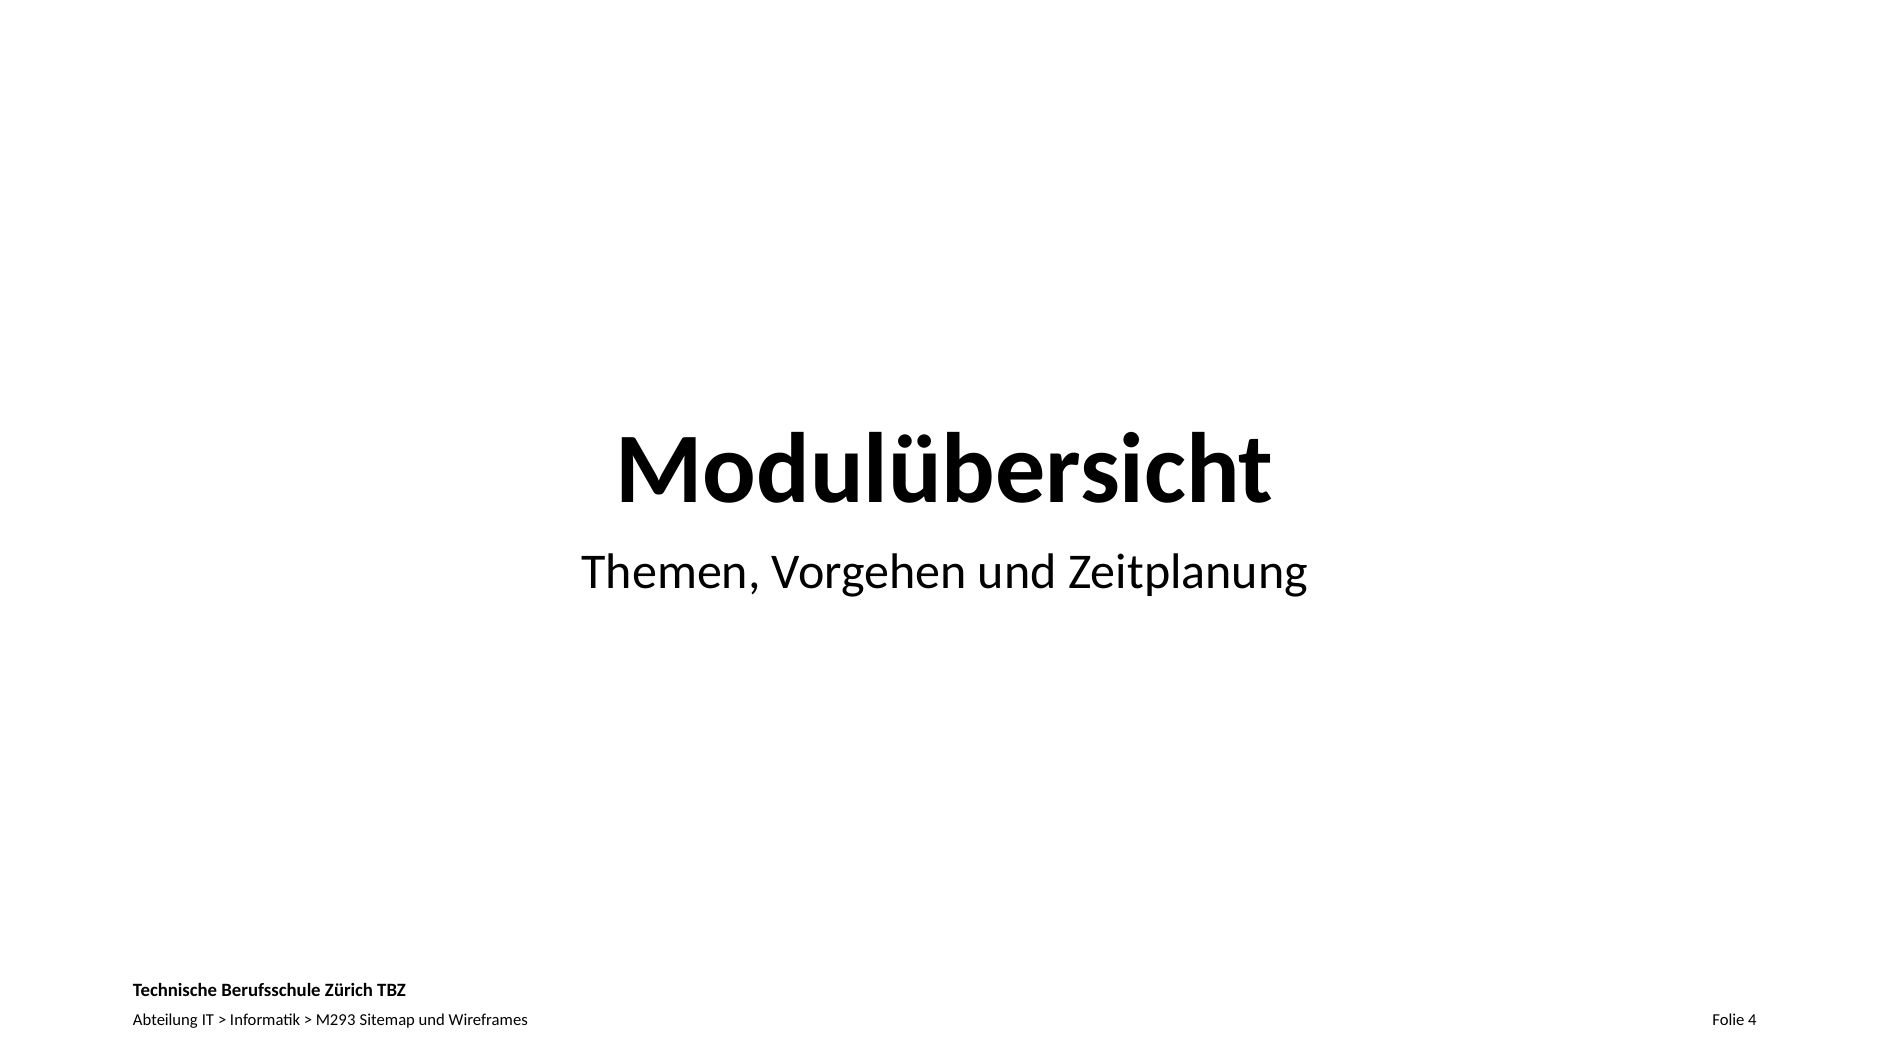

# Modulübersicht
Themen, Vorgehen und Zeitplanung
Folie 4
Abteilung IT > Informatik > M293 Sitemap und Wireframes